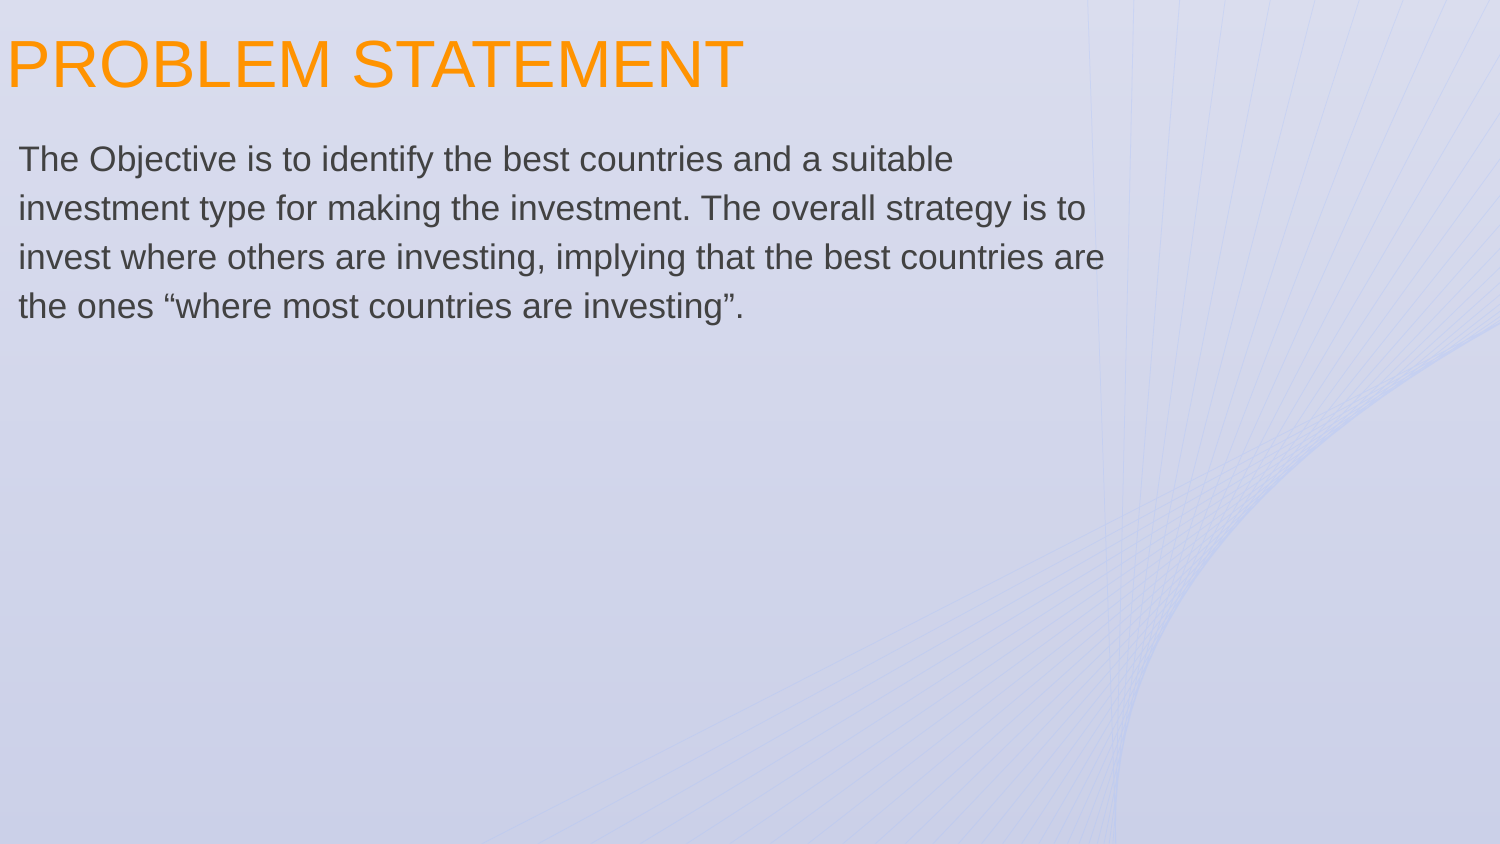

# PROBLEM STATEMENT
The Objective is to identify the best countries and a suitable investment type for making the investment. The overall strategy is to invest where others are investing, implying that the best countries are the ones “where most countries are investing”.
3